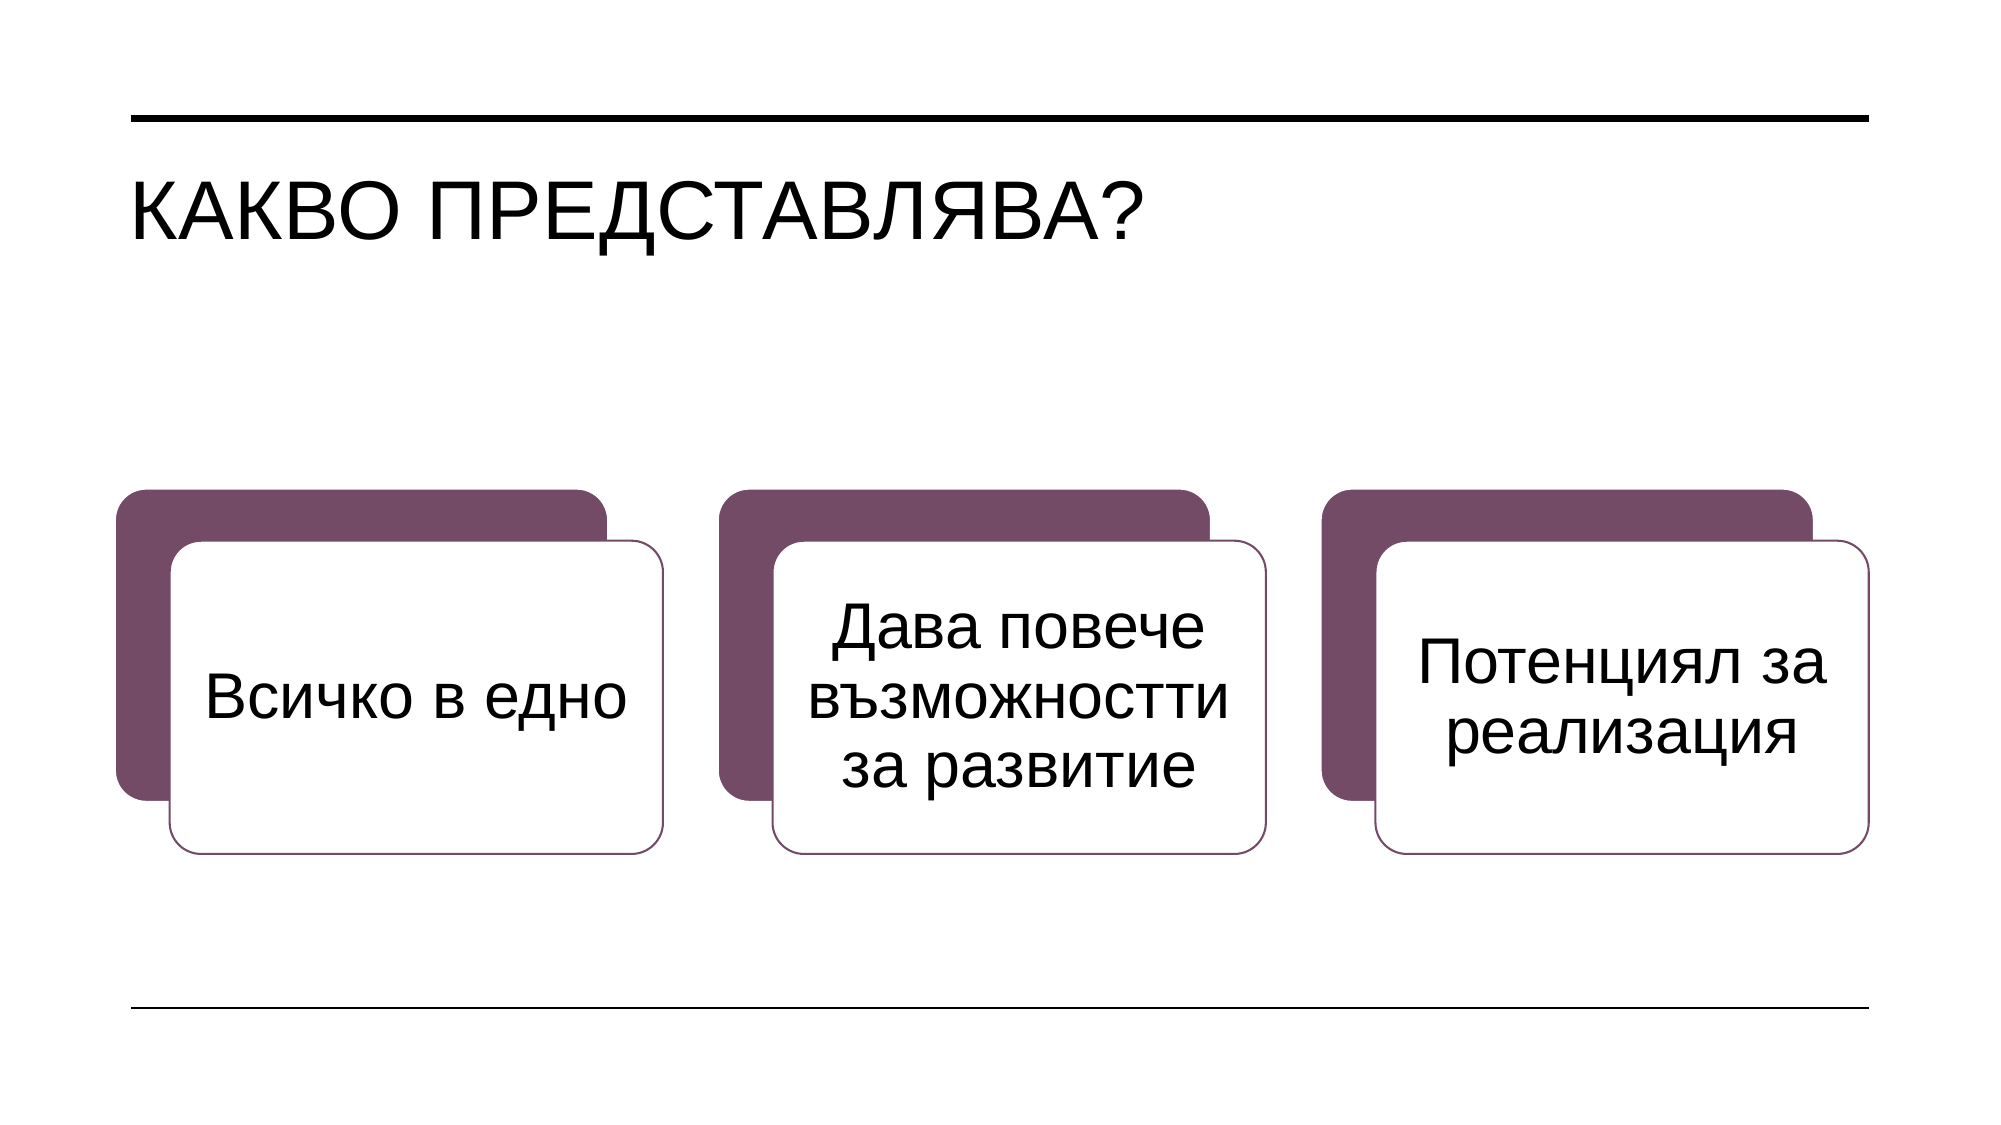

# Какво представлява?

Всичко в едно
Дава повече възможностти за развитие
Потенциял за реализация